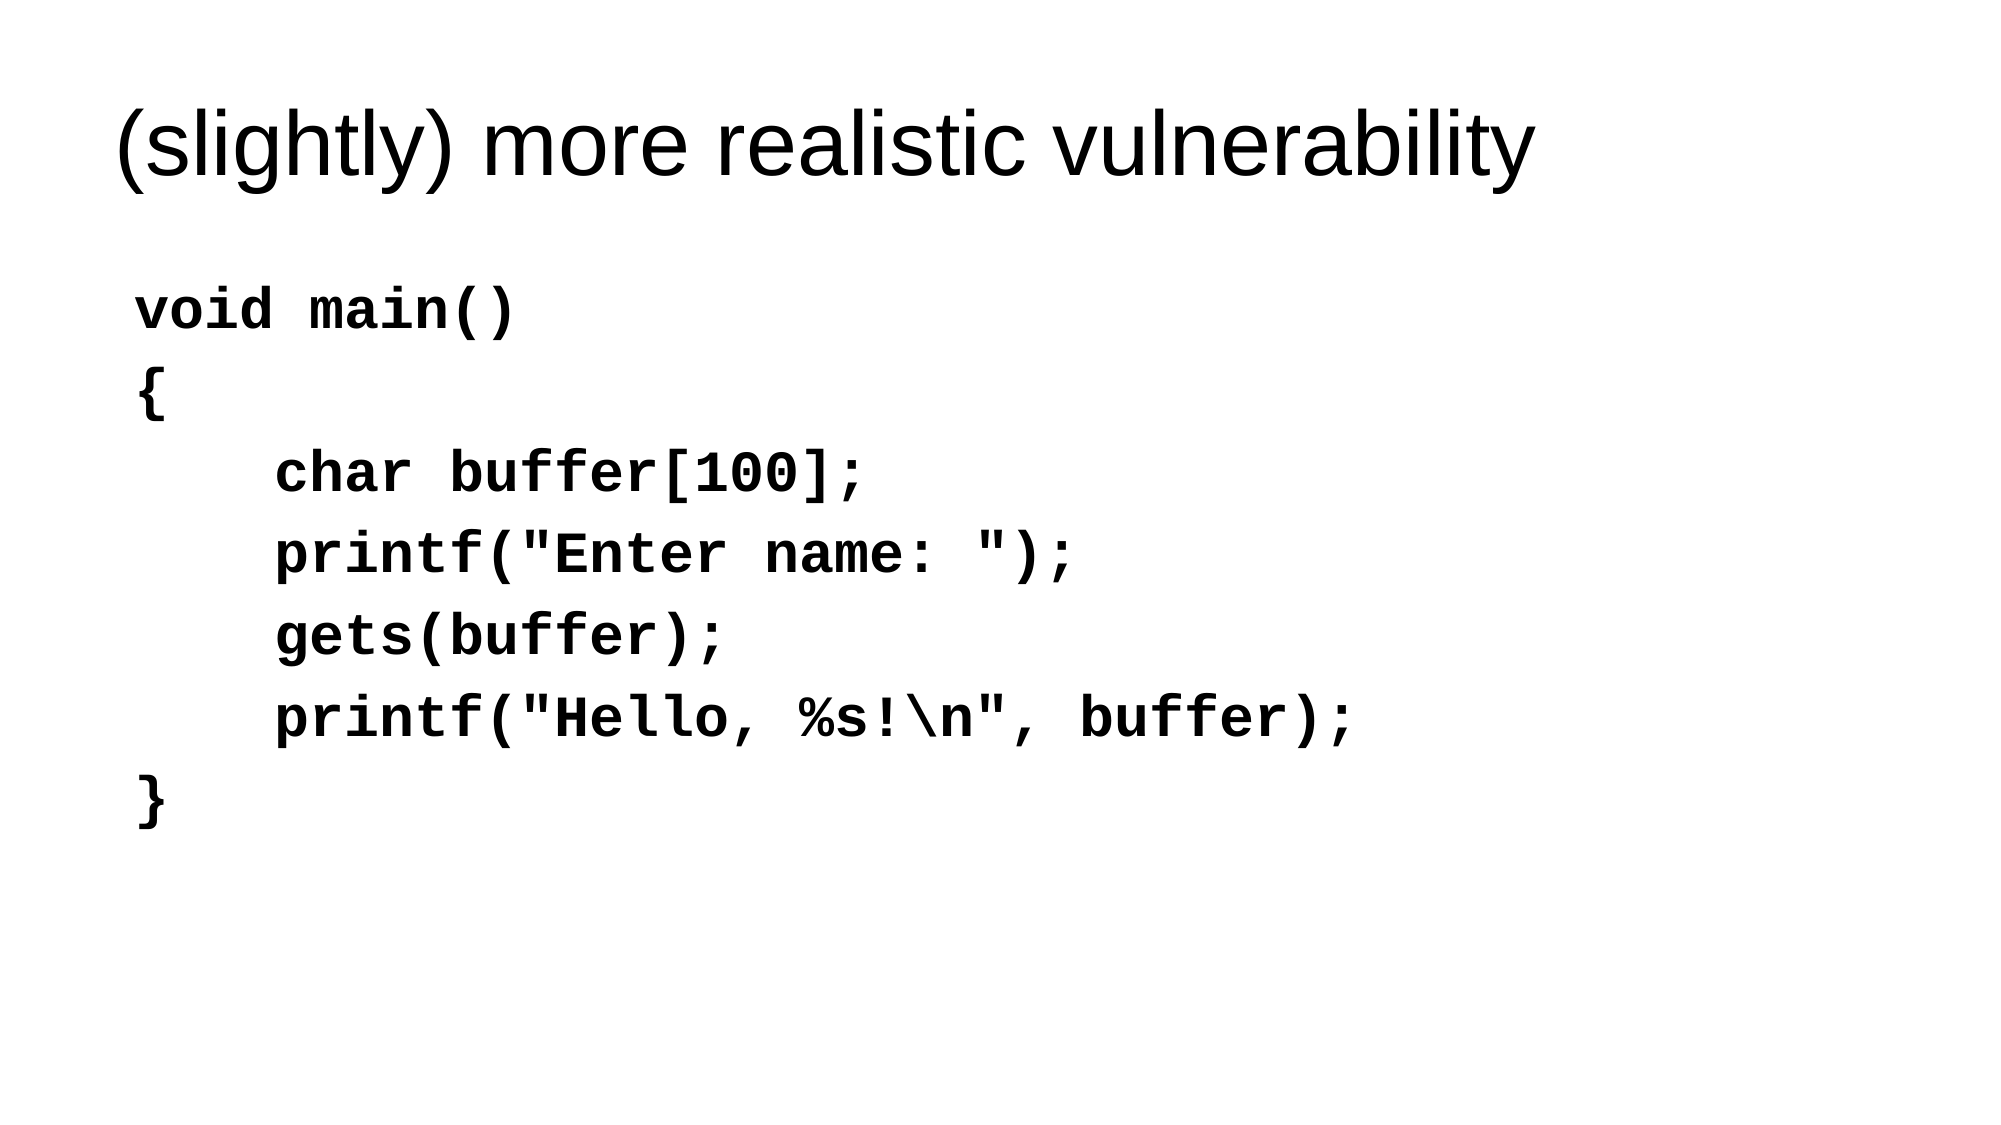

# (slightly) more realistic vulnerability
void main()
{
    char buffer[100];
    printf("Enter name: ");
    gets(buffer);
    printf("Hello, %s!\n", buffer);
}